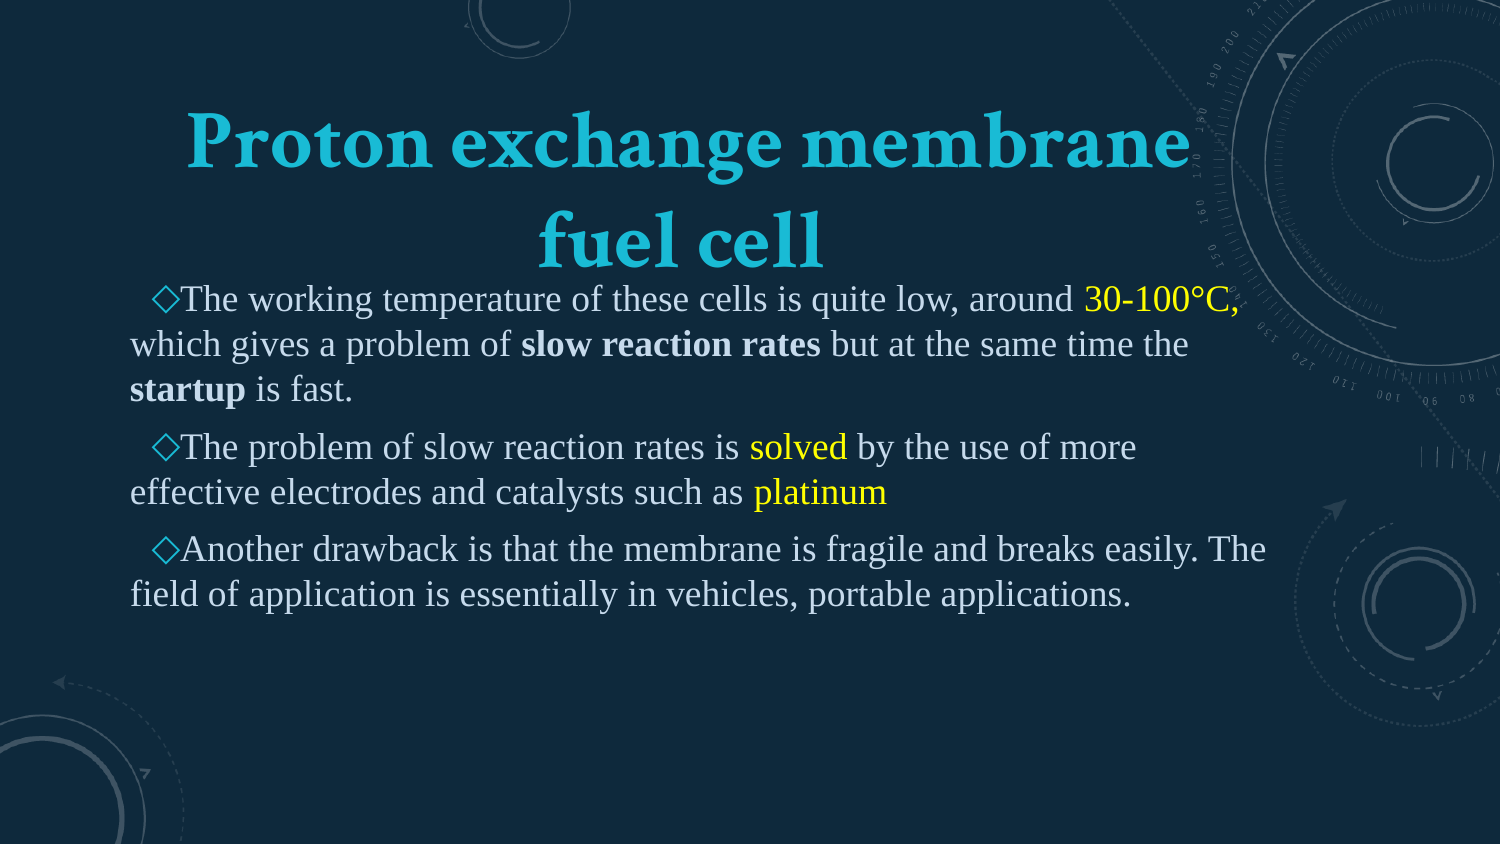

# Proton exchange membrane fuel cell
The working temperature of these cells is quite low, around 30-100°C, which gives a problem of slow reaction rates but at the same time the startup is fast.
The problem of slow reaction rates is solved by the use of more effective electrodes and catalysts such as platinum
Another drawback is that the membrane is fragile and breaks easily. The field of application is essentially in vehicles, portable applications.